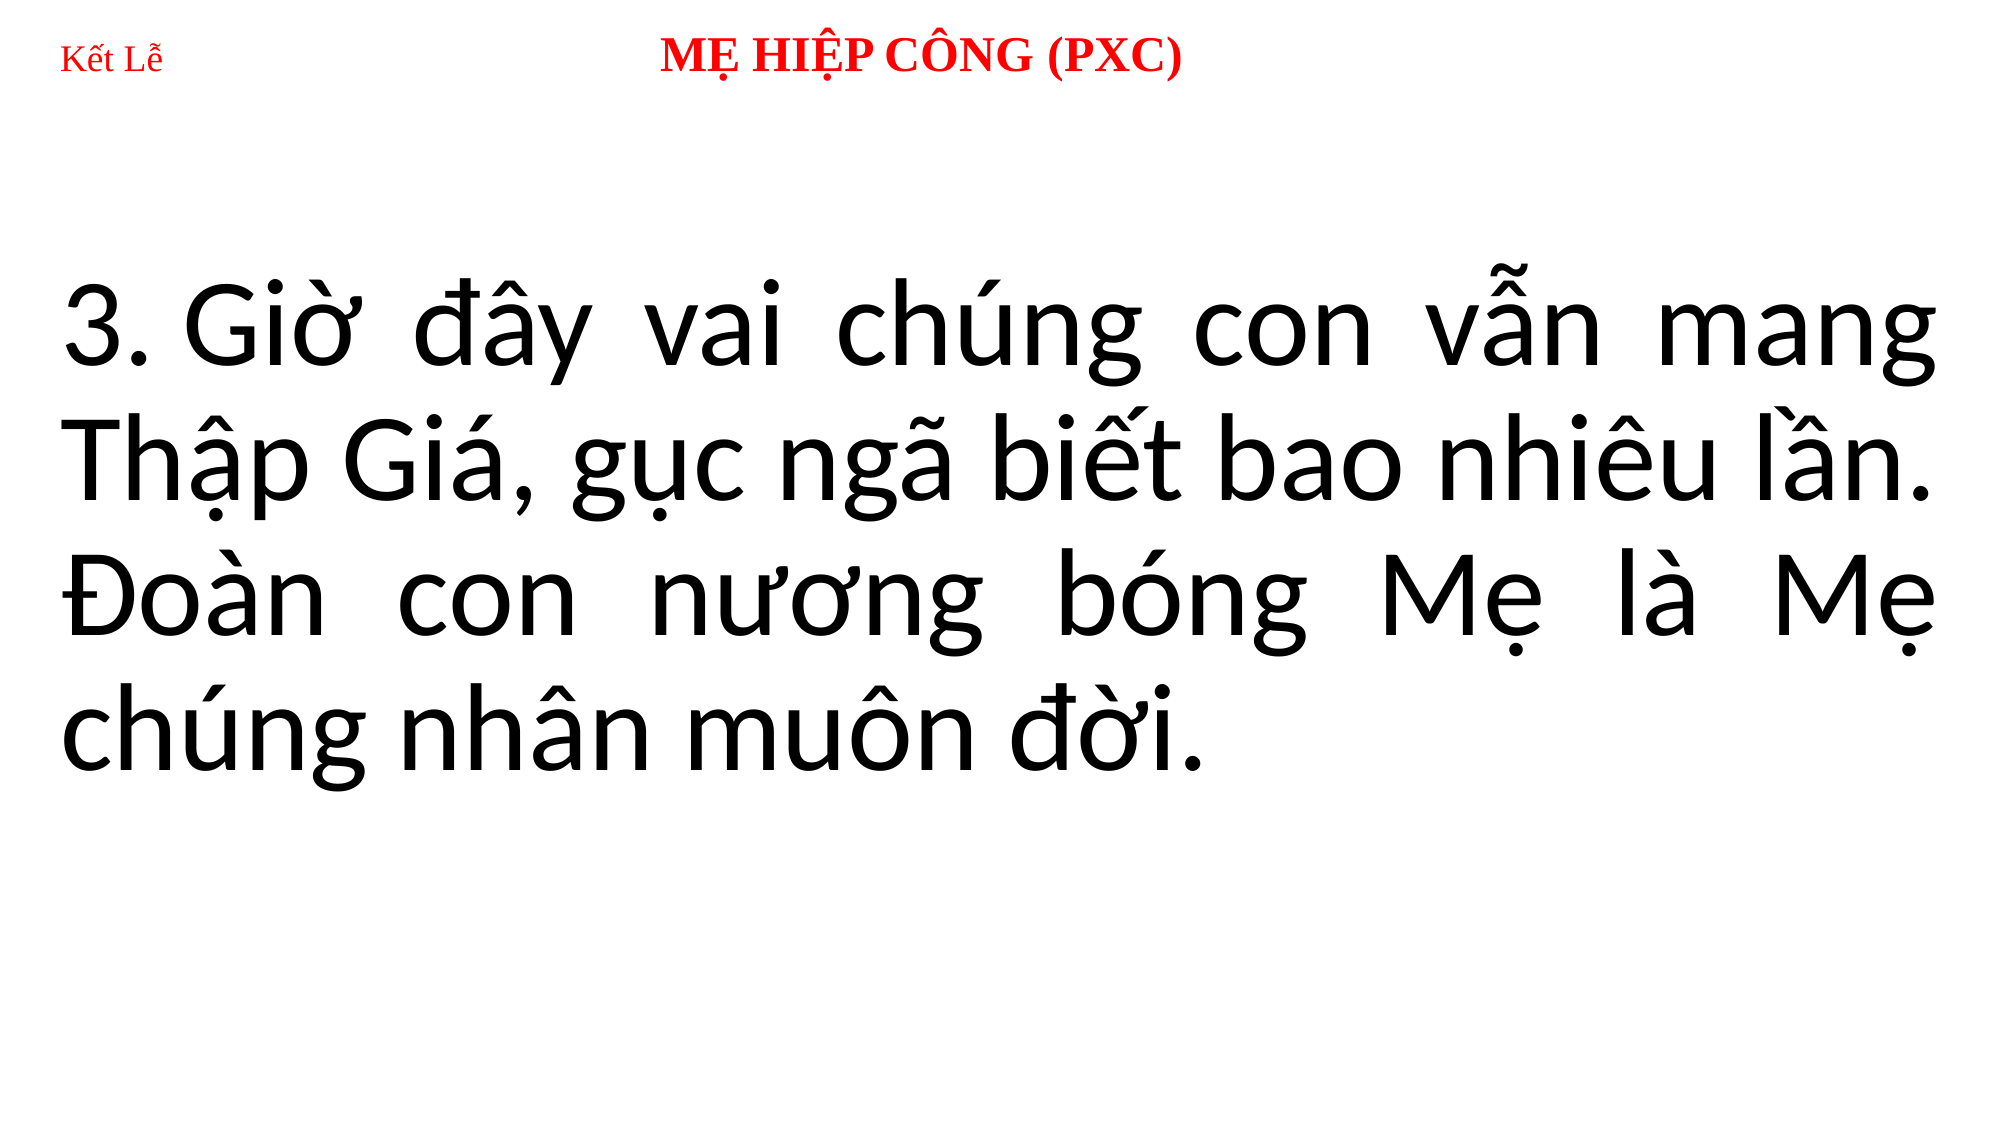

# Kết Lễ                                     	MẸ HIỆP CÔNG (PXC)
3. Giờ đây vai chúng con vẫn mang Thập Giá, gục ngã biết bao nhiêu lần. Đoàn con nương bóng Mẹ là Mẹ chúng nhân muôn đời.